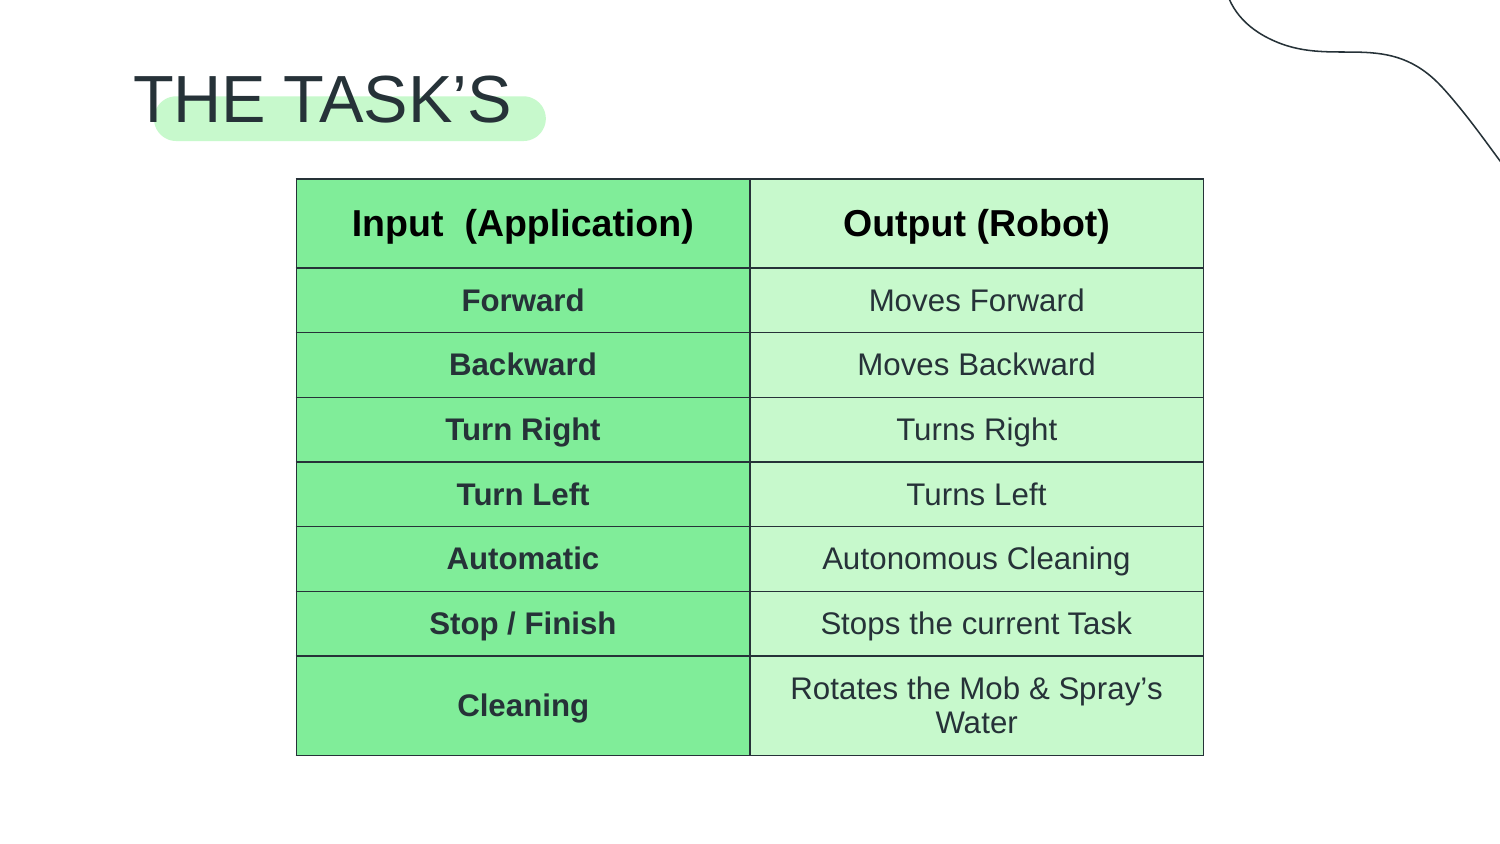

# THE TASK’S

| Input (Application) | Output (Robot) |
| --- | --- |
| Forward | Moves Forward |
| Backward | Moves Backward |
| Turn Right | Turns Right |
| Turn Left | Turns Left |
| Automatic | Autonomous Cleaning |
| Stop / Finish | Stops the current Task |
| Cleaning | Rotates the Mob & Spray’s Water |